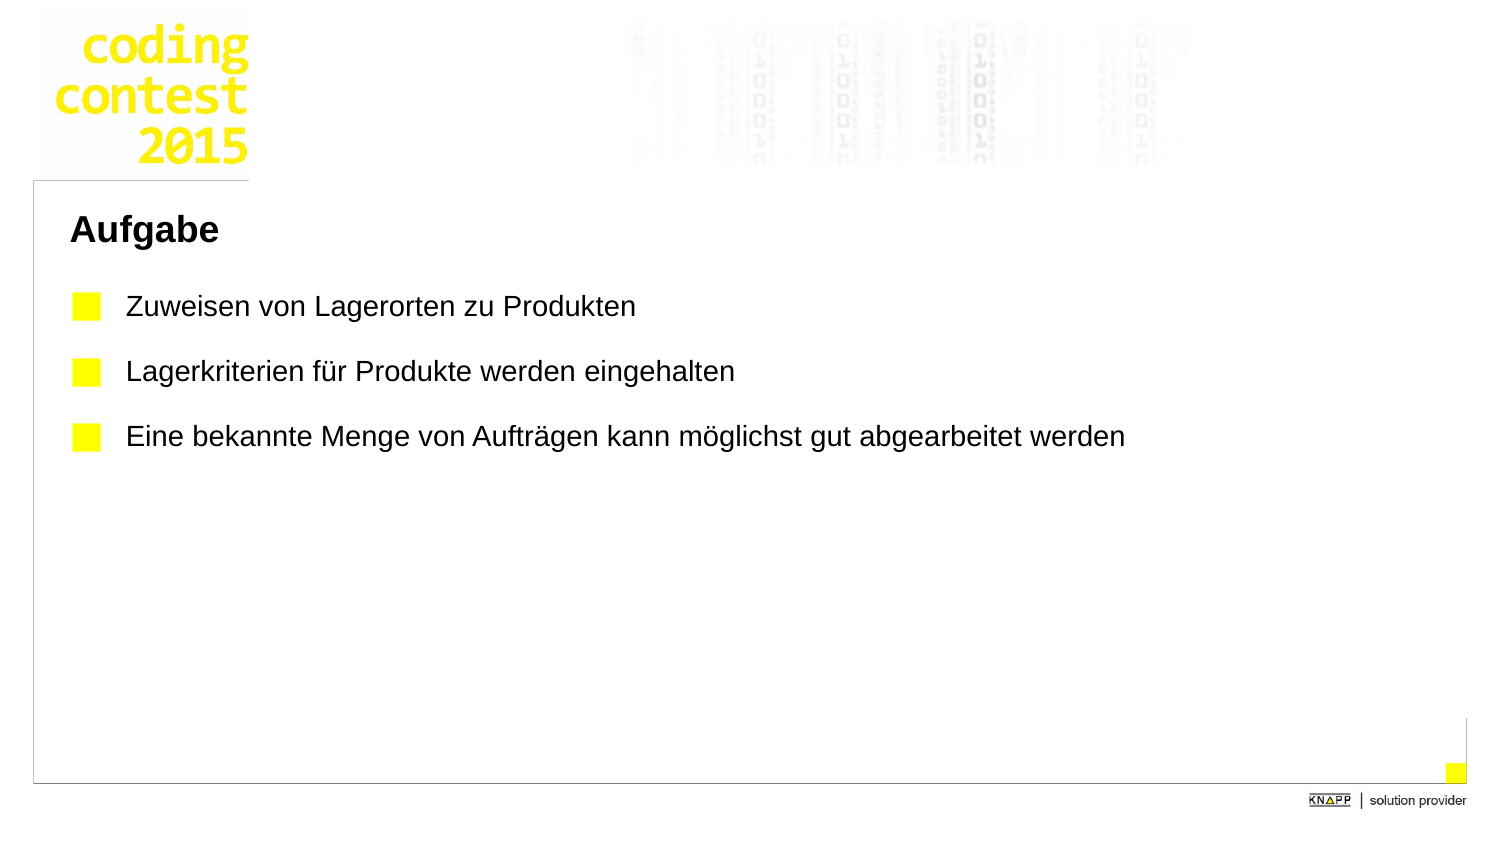

# Aufgabe
Zuweisen von Lagerorten zu Produkten
Lagerkriterien für Produkte werden eingehalten
Eine bekannte Menge von Aufträgen kann möglichst gut abgearbeitet werden